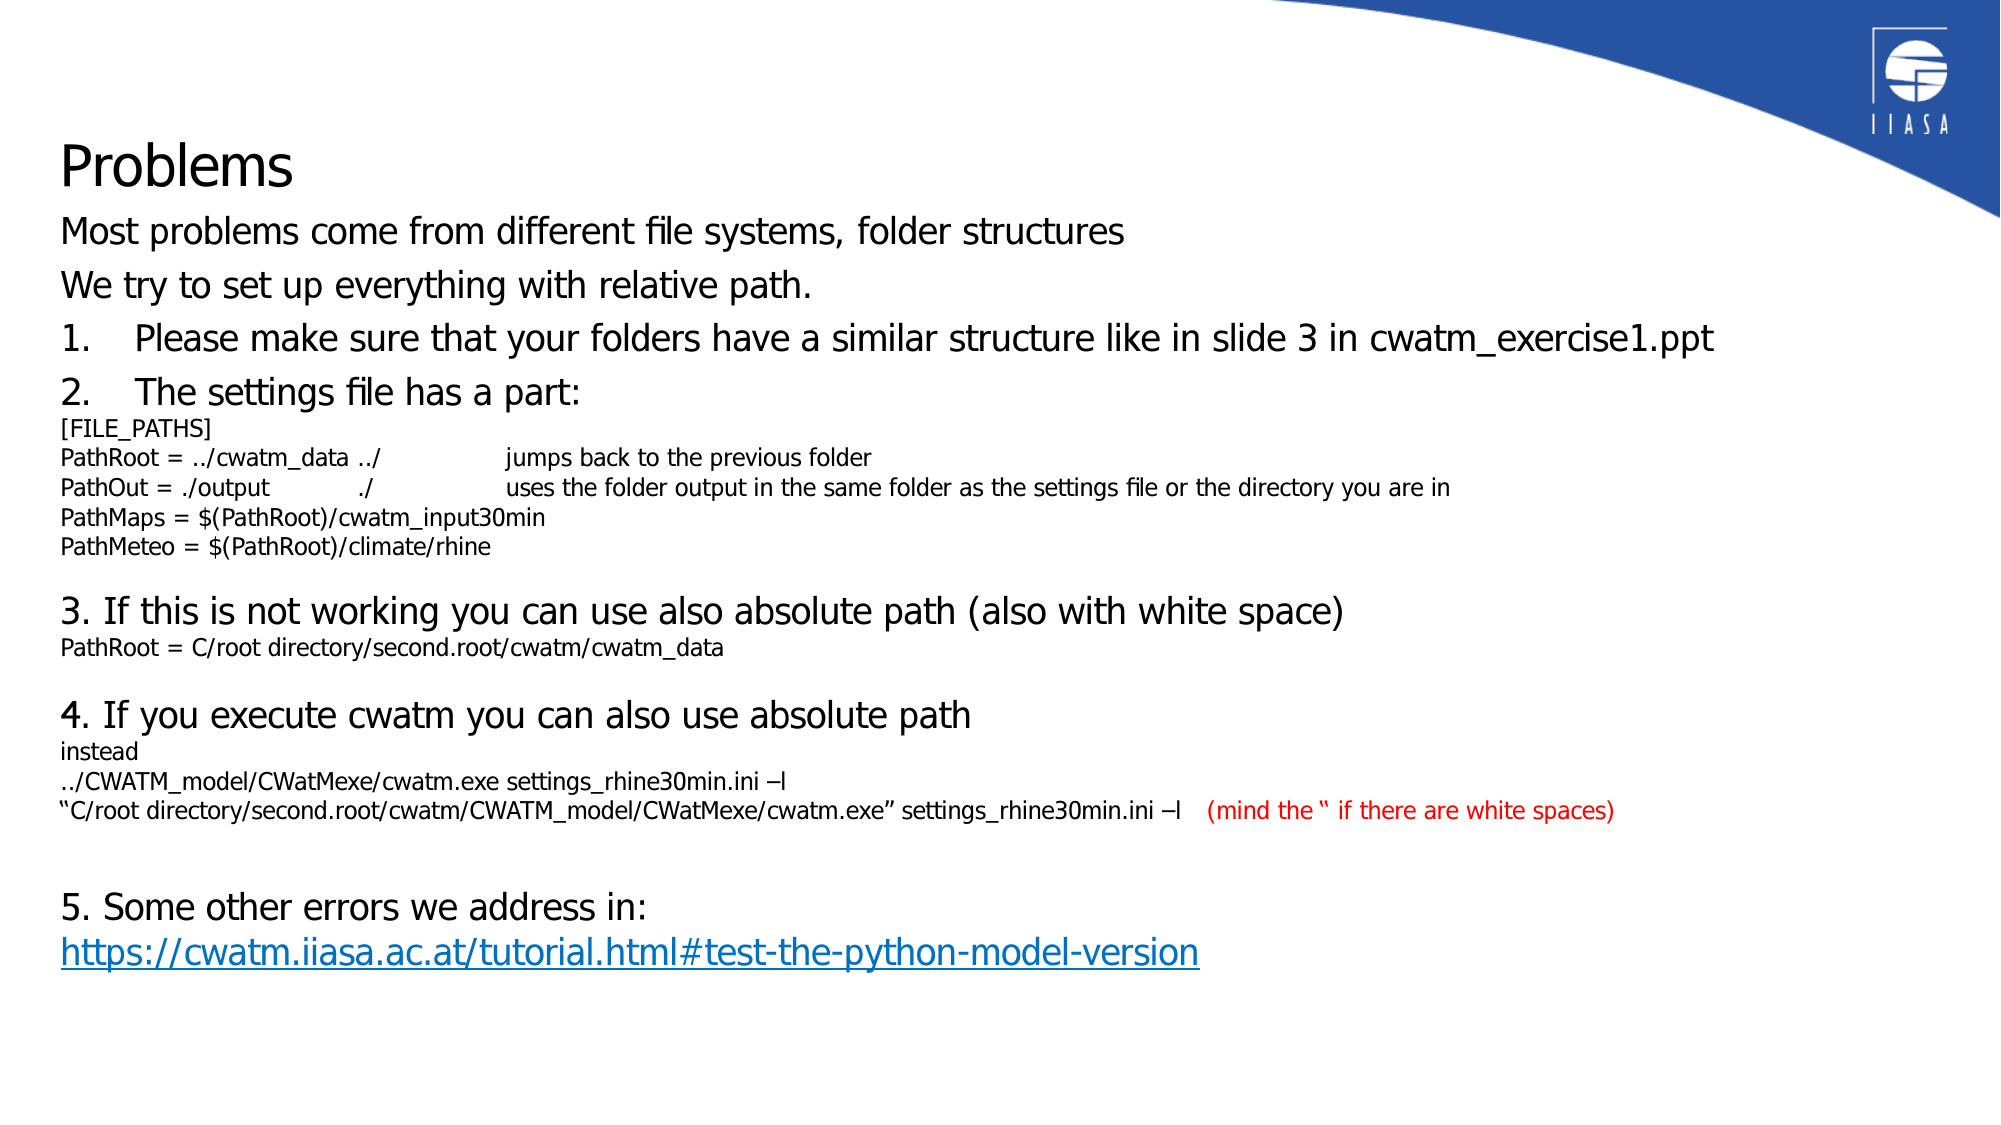

Problems
Most problems come from different file systems, folder structures
We try to set up everything with relative path.
Please make sure that your folders have a similar structure like in slide 3 in cwatm_exercise1.ppt
The settings file has a part:
[FILE_PATHS]
PathRoot = ../cwatm_data						../    	jumps back to the previous folder
PathOut = ./output							./ 	uses the folder output in the same folder as the settings file or the directory you are in
PathMaps = $(PathRoot)/cwatm_input30min
PathMeteo = $(PathRoot)/climate/rhine

3. If this is not working you can use also absolute path (also with white space)
PathRoot = C/root directory/second.root/cwatm/cwatm_data

4. If you execute cwatm you can also use absolute path
instead
../CWATM_model/CWatMexe/cwatm.exe settings_rhine30min.ini –l
“C/root directory/second.root/cwatm/CWATM_model/CWatMexe/cwatm.exe” settings_rhine30min.ini –l   (mind the “ if there are white spaces)

5. Some other errors we address in:
https://cwatm.iiasa.ac.at/tutorial.html#test-the-python-model-version